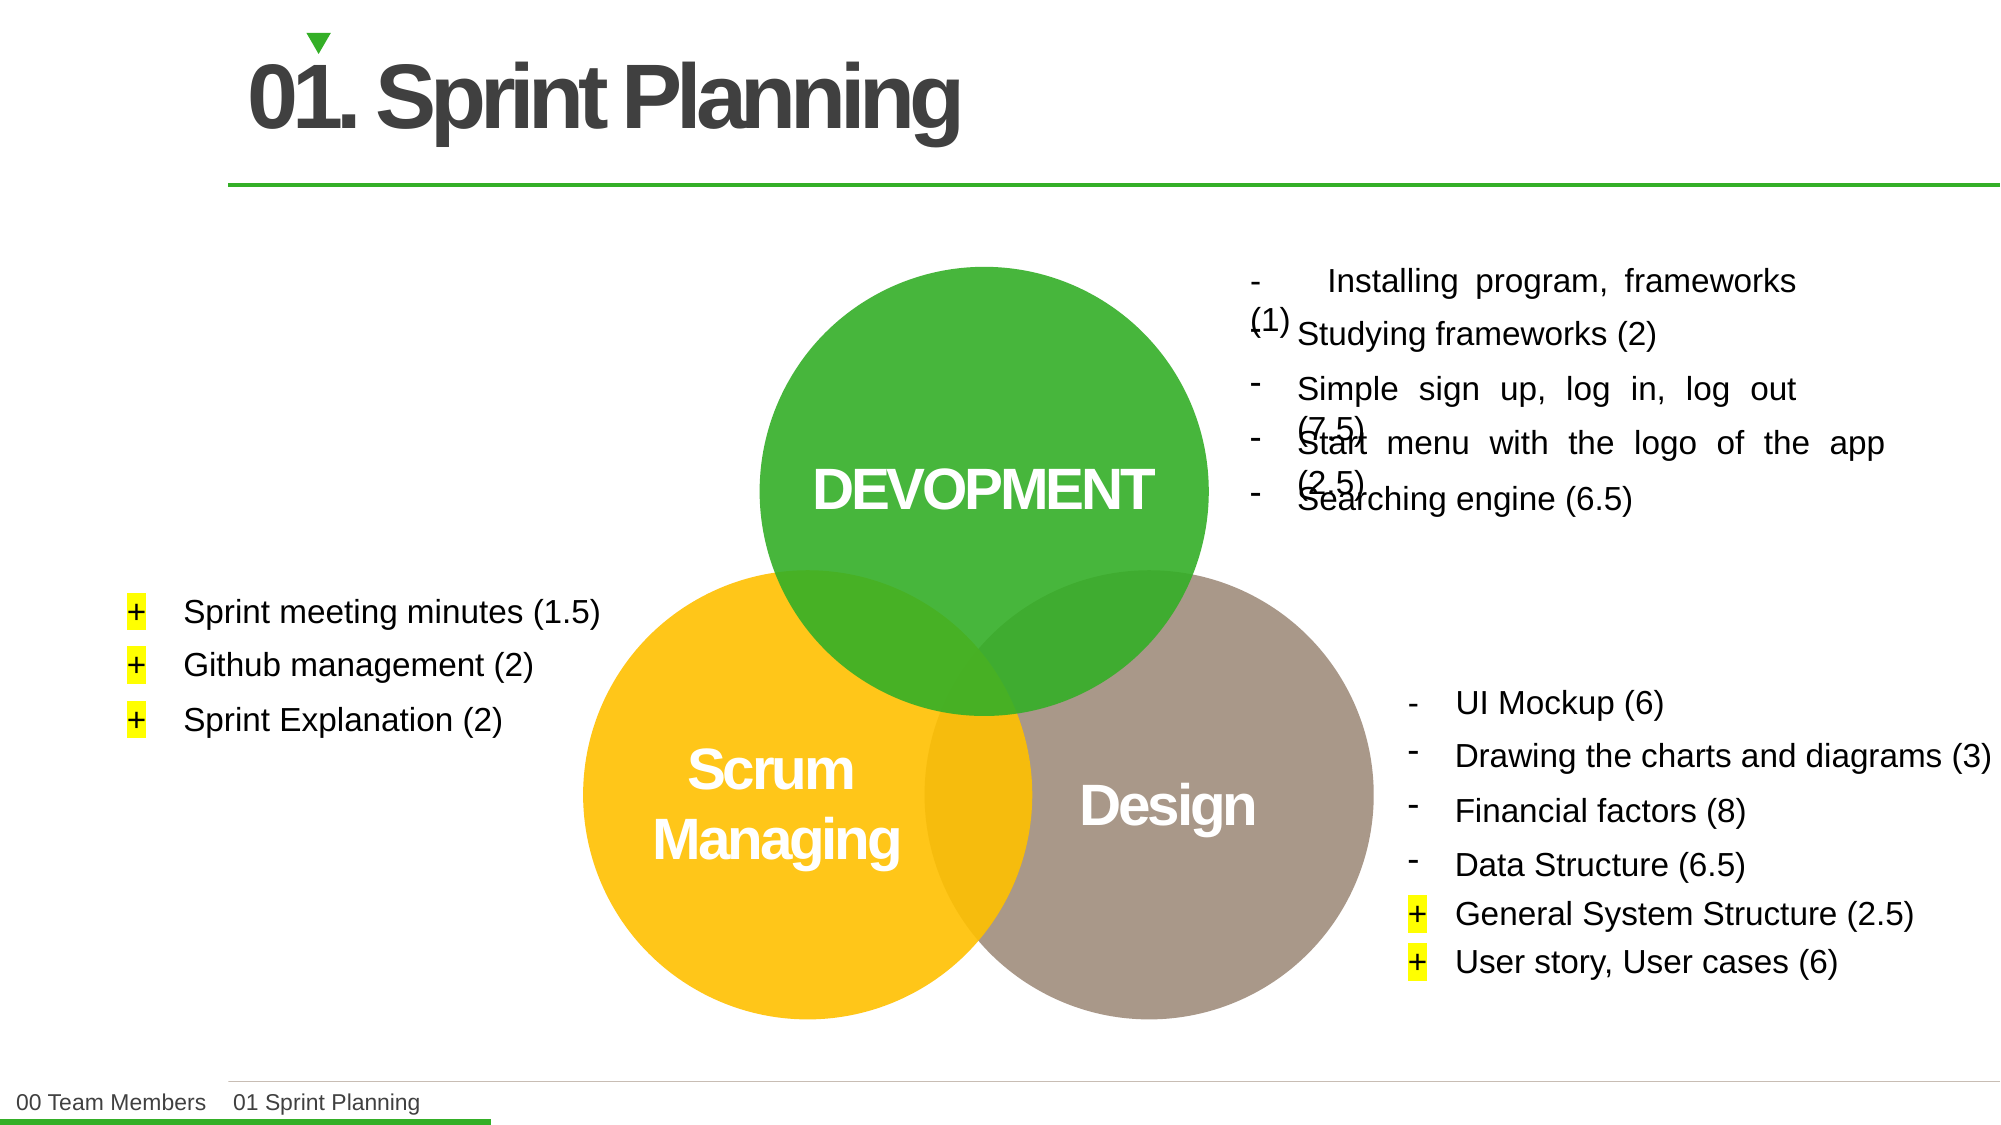

01. Sprint Planning

-    Installing program, frameworks (1)

Studying frameworks (2)
Simple sign up, log in, log out (7.5)
Start menu with the logo of the app (2.5)
DEVOPMENT
Searching engine (6.5)
+    Sprint meeting minutes (1.5)
+    Github management (2)
-    UI Mockup (6)
+    Sprint Explanation (2)
Scrum
Managing
Drawing the charts and diagrams (3)
Design
Financial factors (8)
Data Structure (6.5)
+   General System Structure (2.5)
+   User story, User cases (6)
00 Team Members
01 Sprint Planning